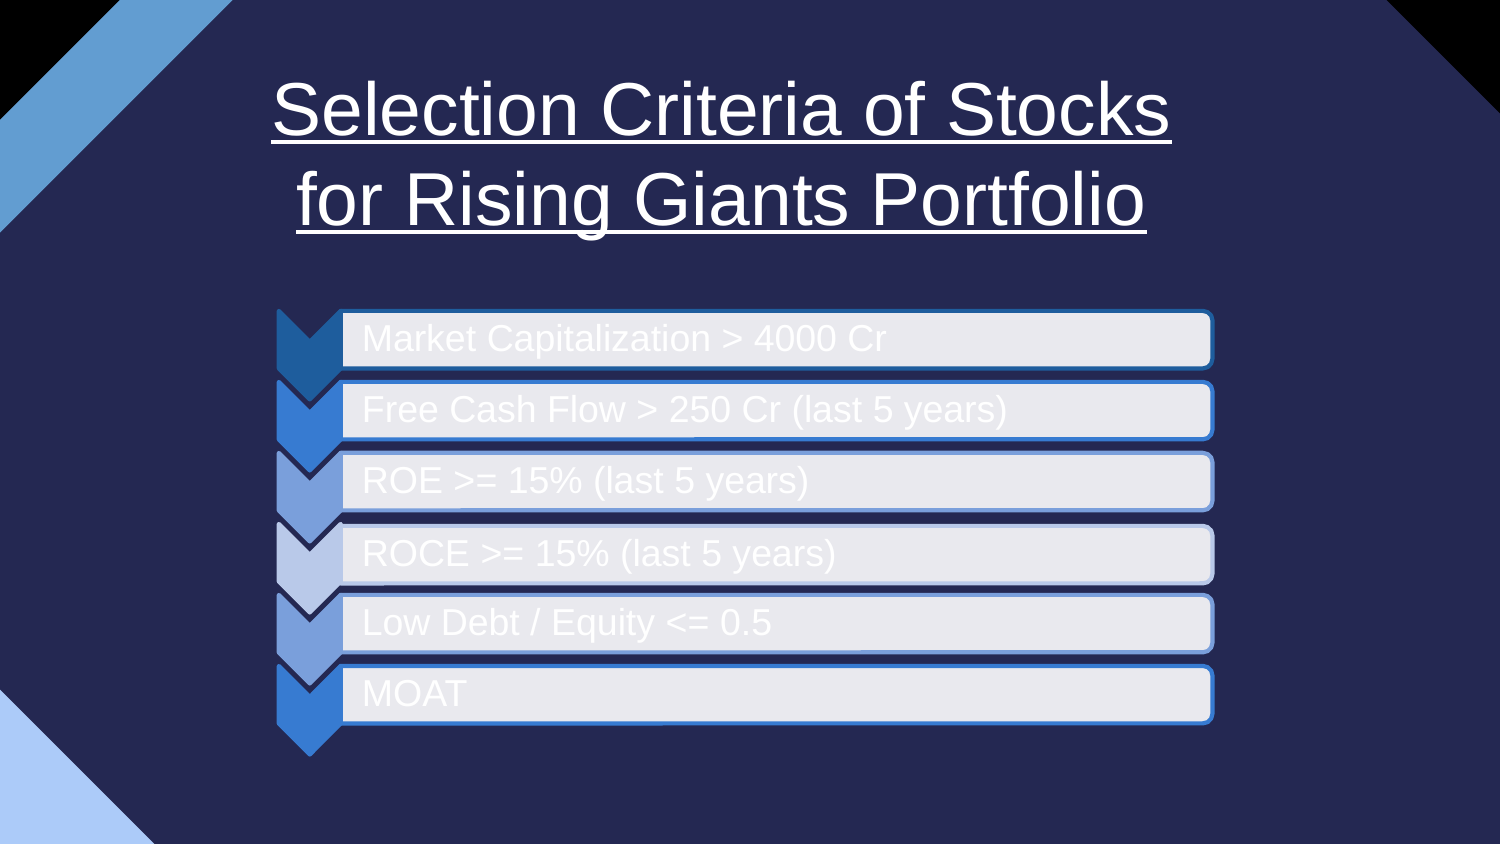

Selection Criteria of Stocks for Rising Giants Portfolio

Market Capitalization > 4000 Cr

Free Cash Flow > 250 Cr (last 5 years)

ROE >= 15% (last 5 years)

ROCE >= 15% (last 5 years)

Low Debt / Equity <= 0.5

MOAT